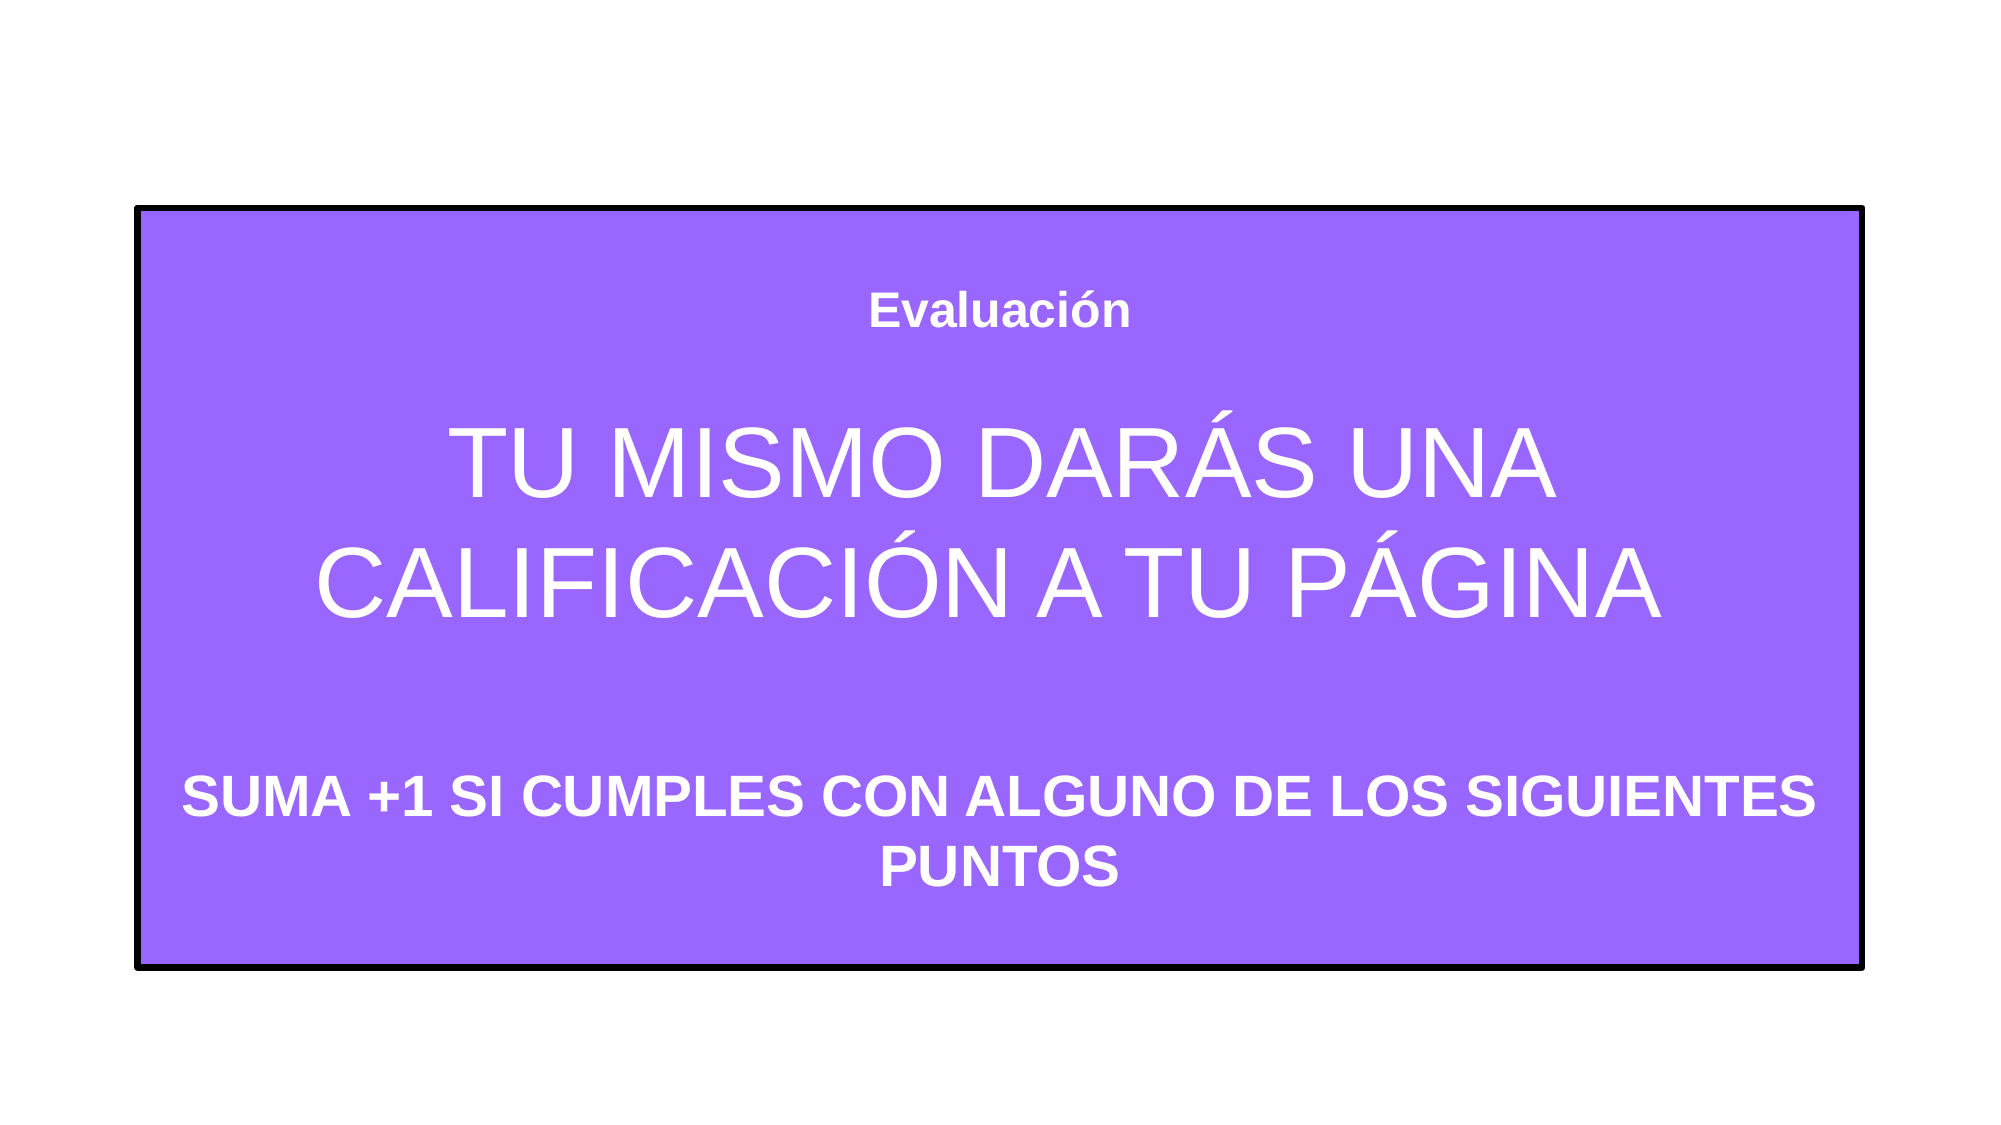

Evaluación

TU MISMO DARÁS UNA CALIFICACIÓN A TU PÁGINA

SUMA +1 SI CUMPLES CON ALGUNO DE LOS SIGUIENTES PUNTOS